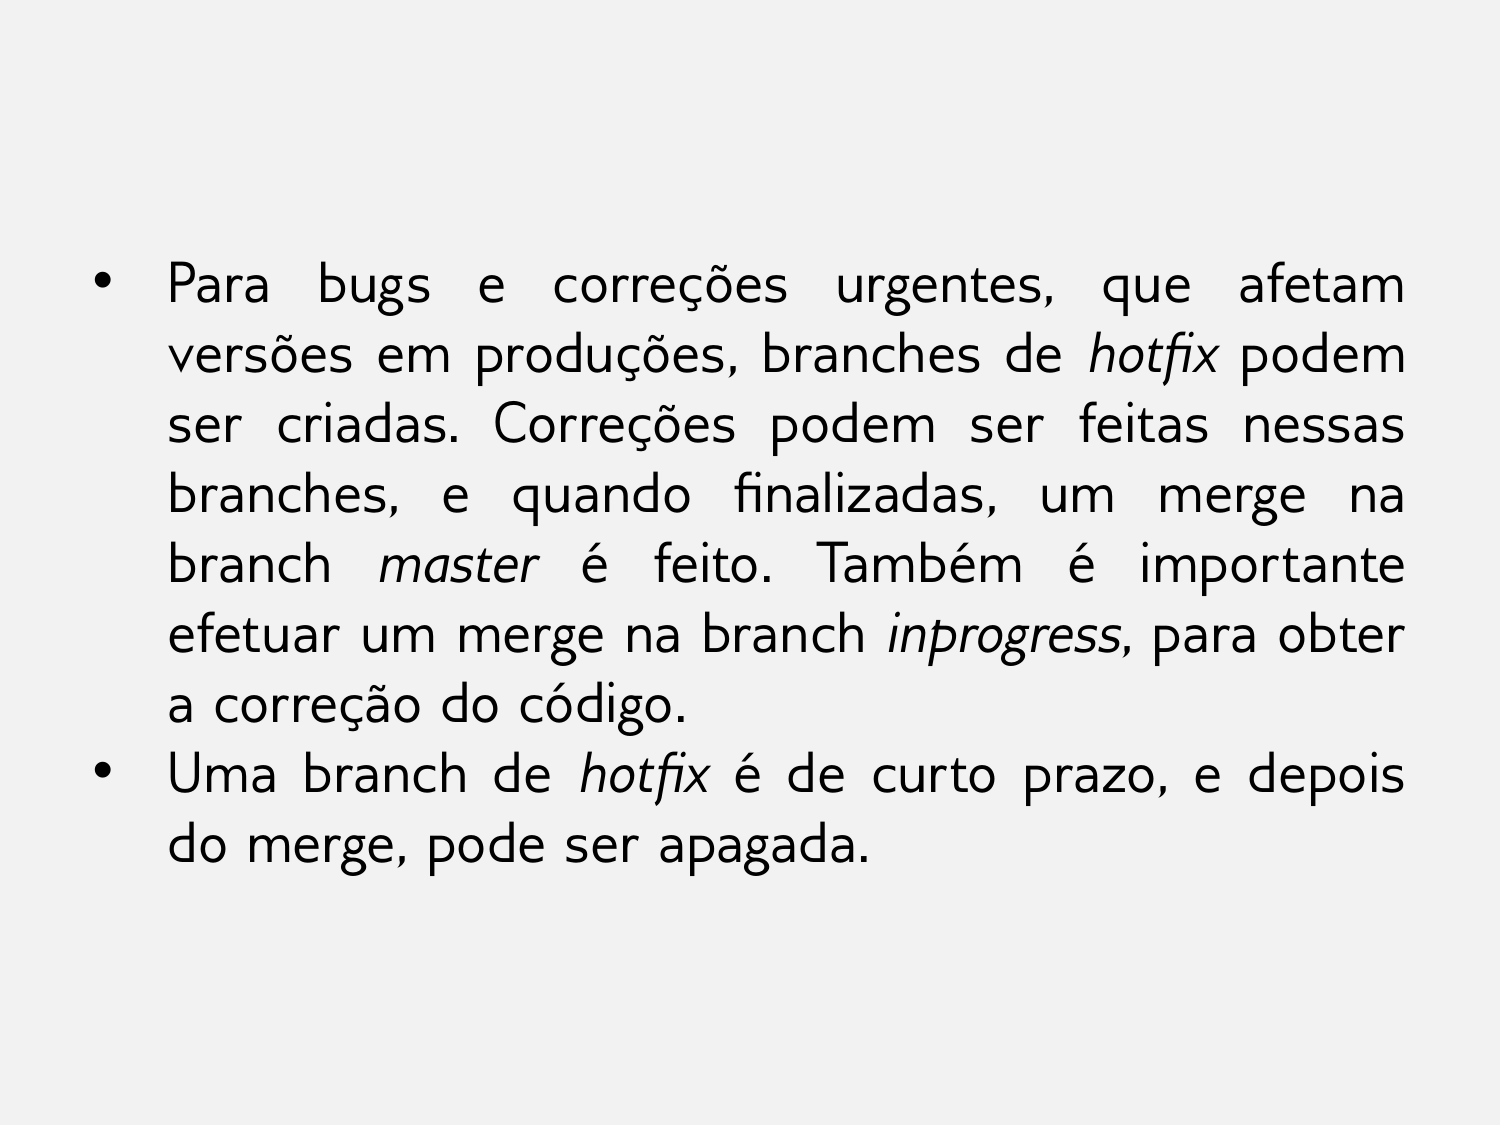

Para bugs e correções urgentes, que afetam versões em produções, branches de hotfix podem ser criadas. Correções podem ser feitas nessas branches, e quando finalizadas, um merge na branch master é feito. Também é importante efetuar um merge na branch inprogress, para obter a correção do código.
Uma branch de hotfix é de curto prazo, e depois do merge, pode ser apagada.